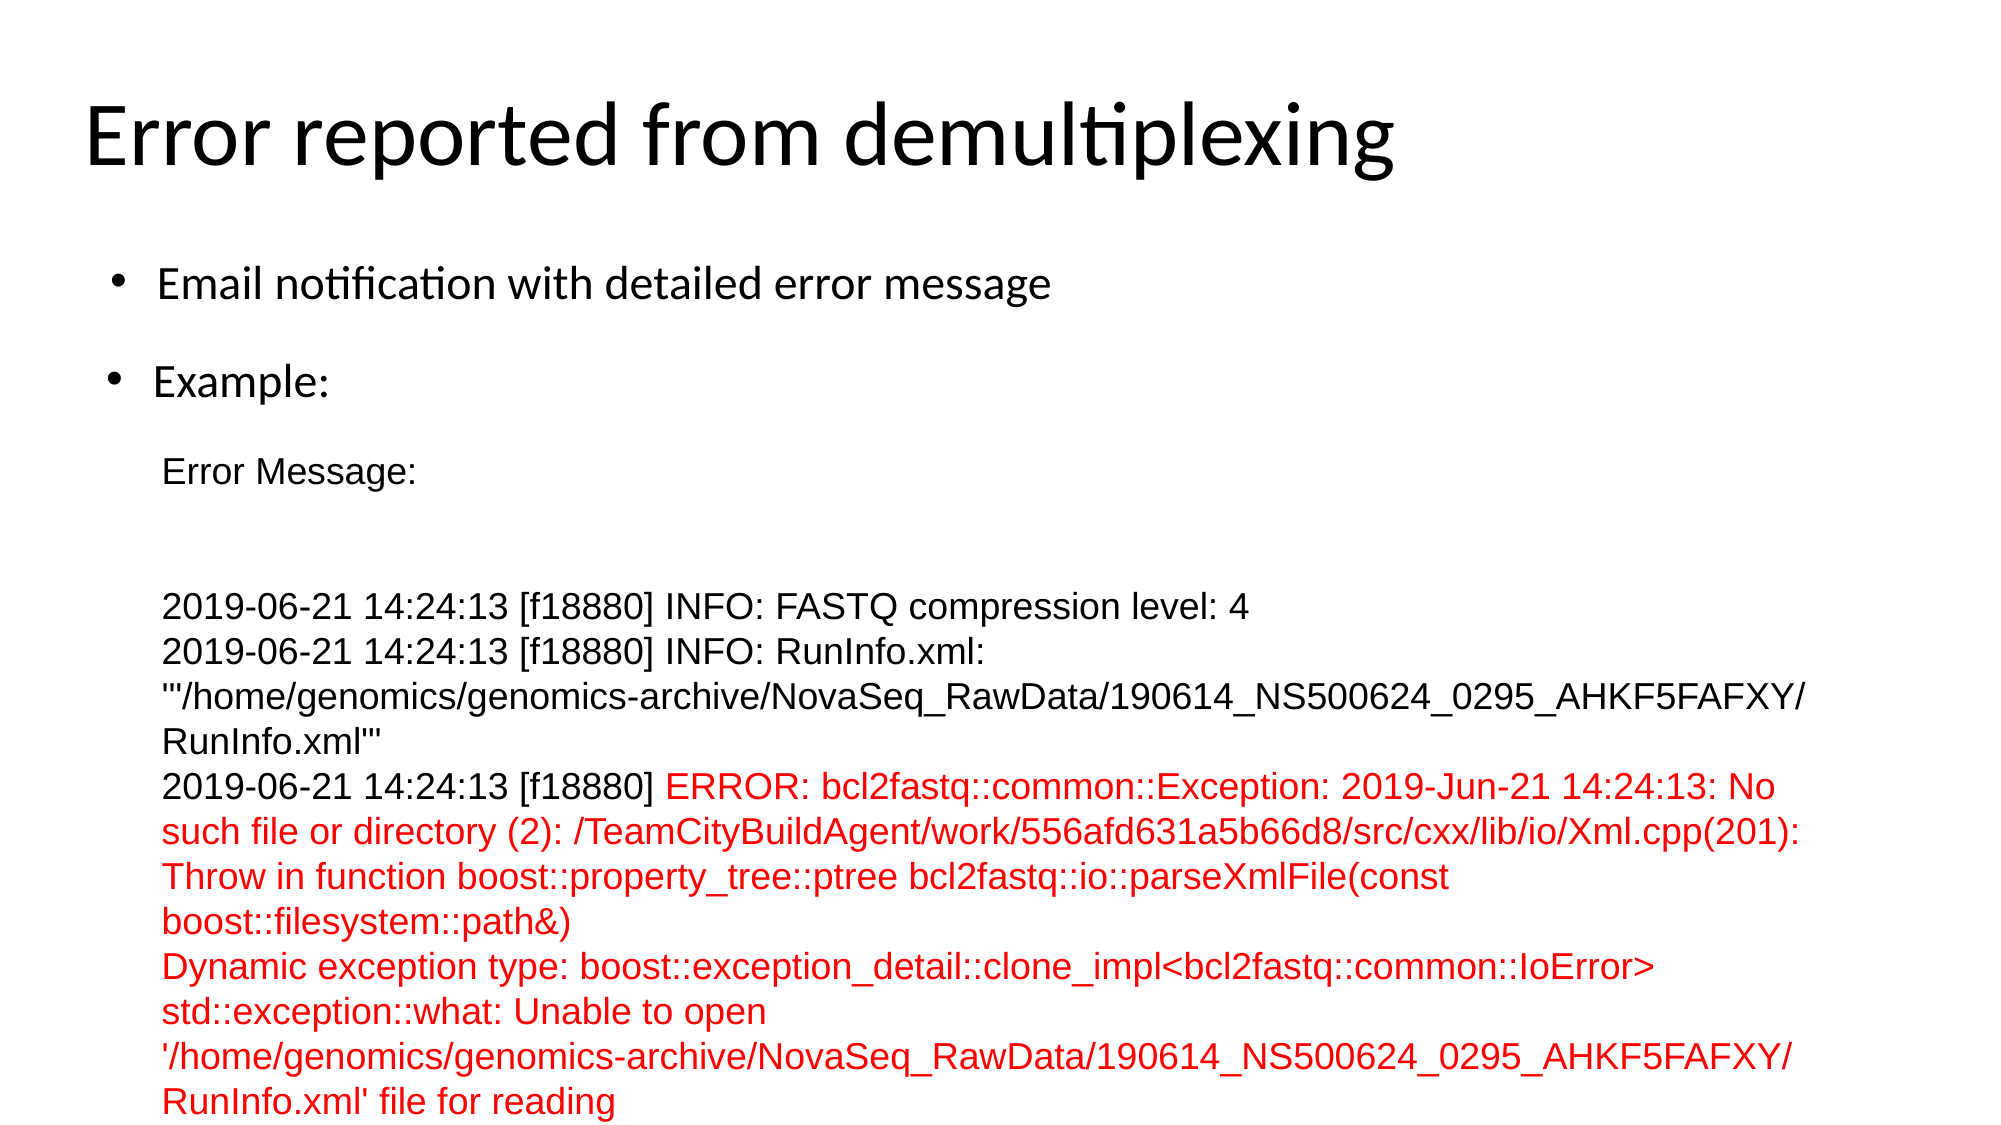

# Error reported from demultiplexing
Email notification with detailed error message

Example:
Error Message:

2019-06-21 14:24:13 [f18880] INFO: FASTQ compression level: 4
2019-06-21 14:24:13 [f18880] INFO: RunInfo.xml: '"/home/genomics/genomics-archive/NovaSeq_RawData/190614_NS500624_0295_AHKF5FAFXY/RunInfo.xml"'
2019-06-21 14:24:13 [f18880] ERROR: bcl2fastq::common::Exception: 2019-Jun-21 14:24:13: No such file or directory (2): /TeamCityBuildAgent/work/556afd631a5b66d8/src/cxx/lib/io/Xml.cpp(201): Throw in function boost::property_tree::ptree bcl2fastq::io::parseXmlFile(const boost::filesystem::path&)
Dynamic exception type: boost::exception_detail::clone_impl<bcl2fastq::common::IoError>
std::exception::what: Unable to open '/home/genomics/genomics-archive/NovaSeq_RawData/190614_NS500624_0295_AHKF5FAFXY/RunInfo.xml' file for reading